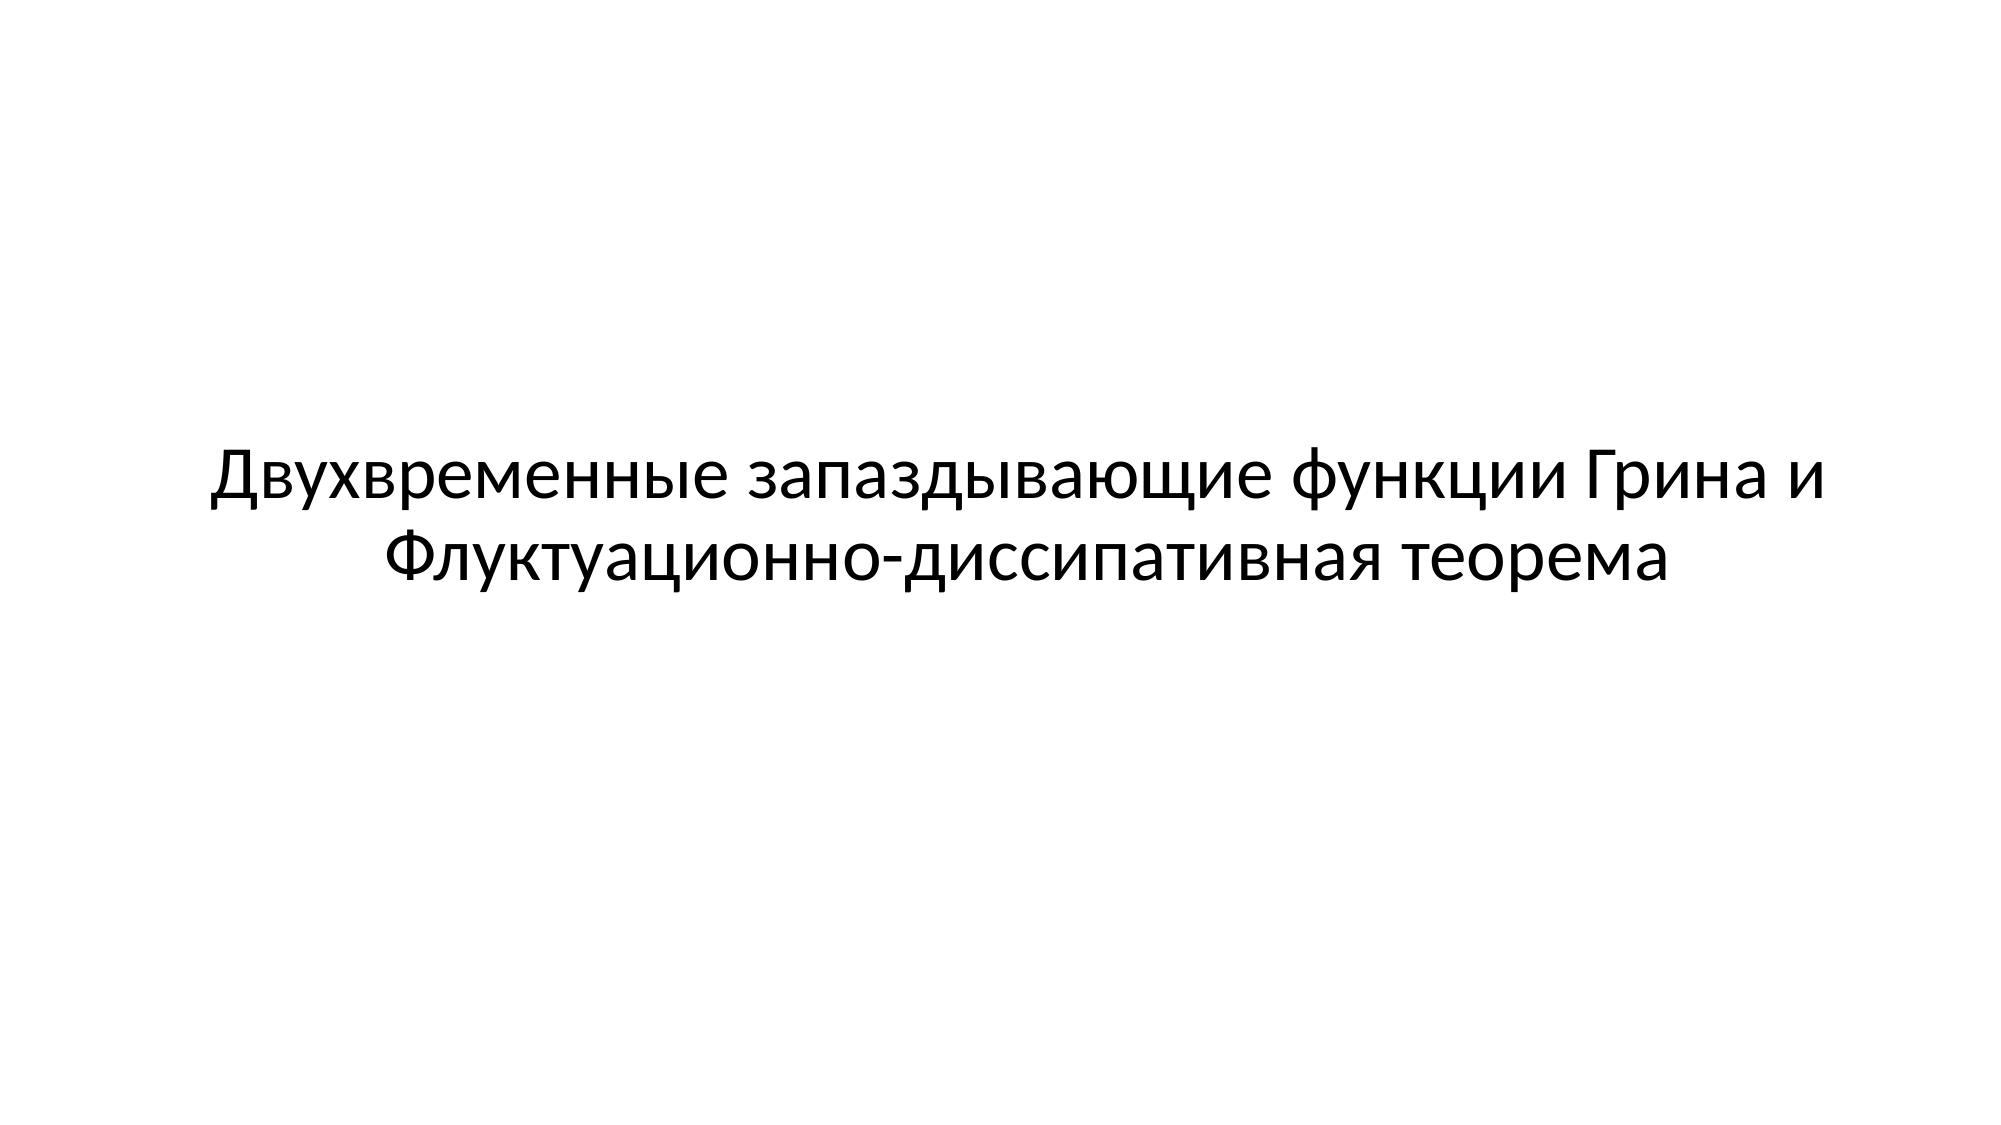

# Двухвременные запаздывающие функции Грина и Флуктуационно-диссипативная теорема